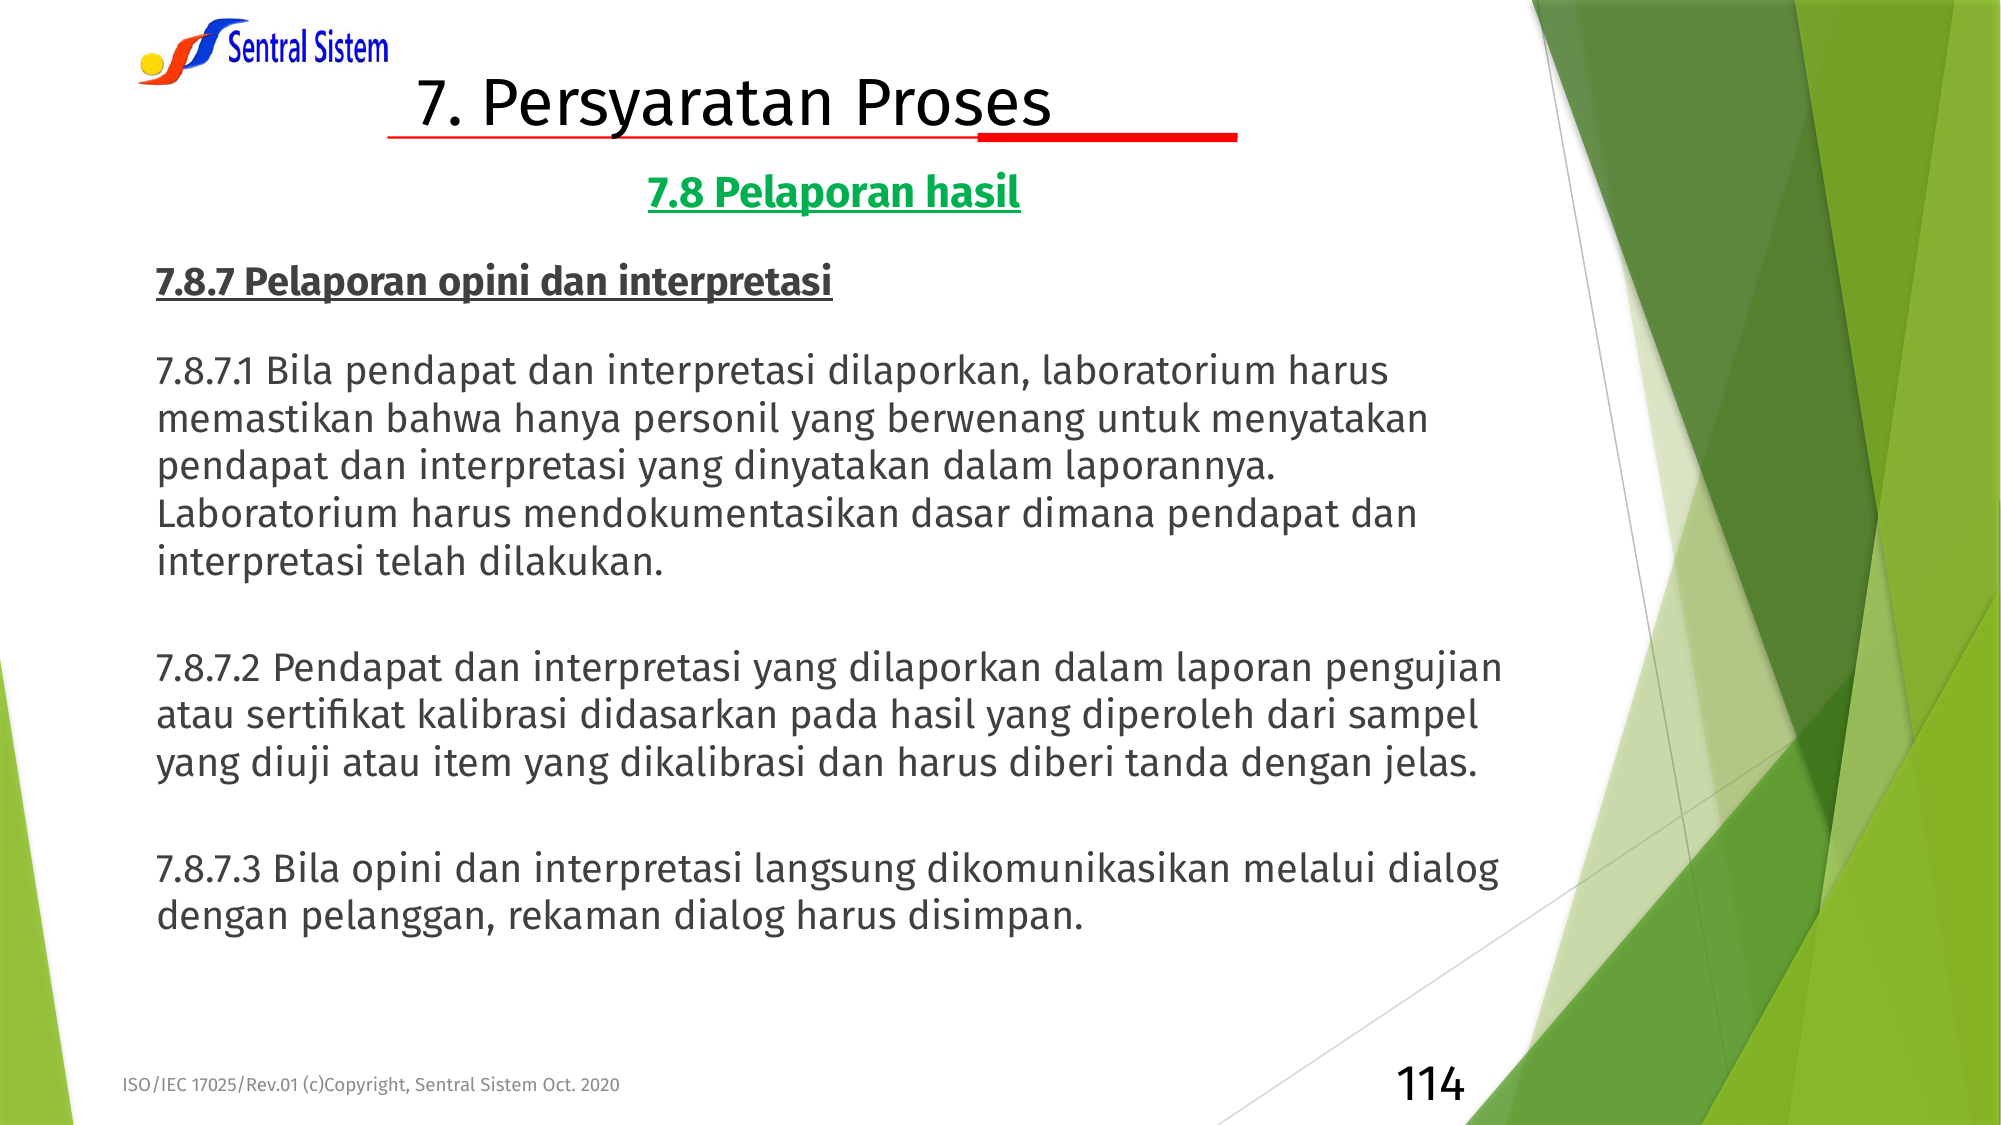

# 7. Persyaratan Proses

7.8 Pelaporan hasil
7.8.7 Pelaporan opini dan interpretasi
7.8.7.1 Bila pendapat dan interpretasi dilaporkan, laboratorium harus memastikan bahwa hanya personil yang berwenang untuk menyatakan pendapat dan interpretasi yang dinyatakan dalam laporannya. Laboratorium harus mendokumentasikan dasar dimana pendapat dan interpretasi telah dilakukan.

7.8.7.2 Pendapat dan interpretasi yang dilaporkan dalam laporan pengujian atau sertifikat kalibrasi didasarkan pada hasil yang diperoleh dari sampel yang diuji atau item yang dikalibrasi dan harus diberi tanda dengan jelas.

7.8.7.3 Bila opini dan interpretasi langsung dikomunikasikan melalui dialog dengan pelanggan, rekaman dialog harus disimpan.

114
ISO/IEC 17025/Rev.01 (c)Copyright, Sentral Sistem Oct. 2020